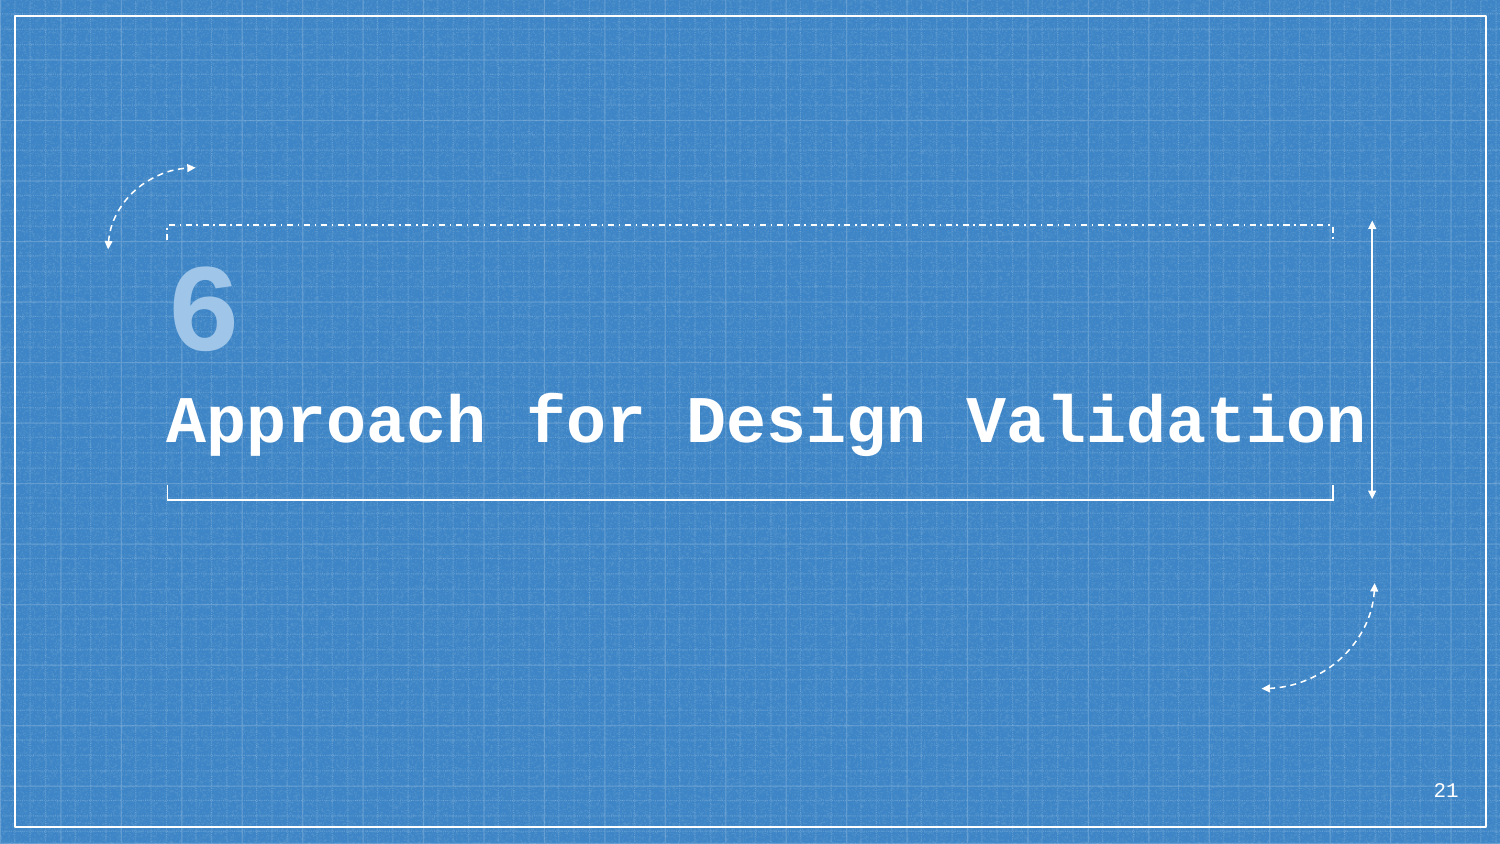

# 6
Approach for Design Validation
21